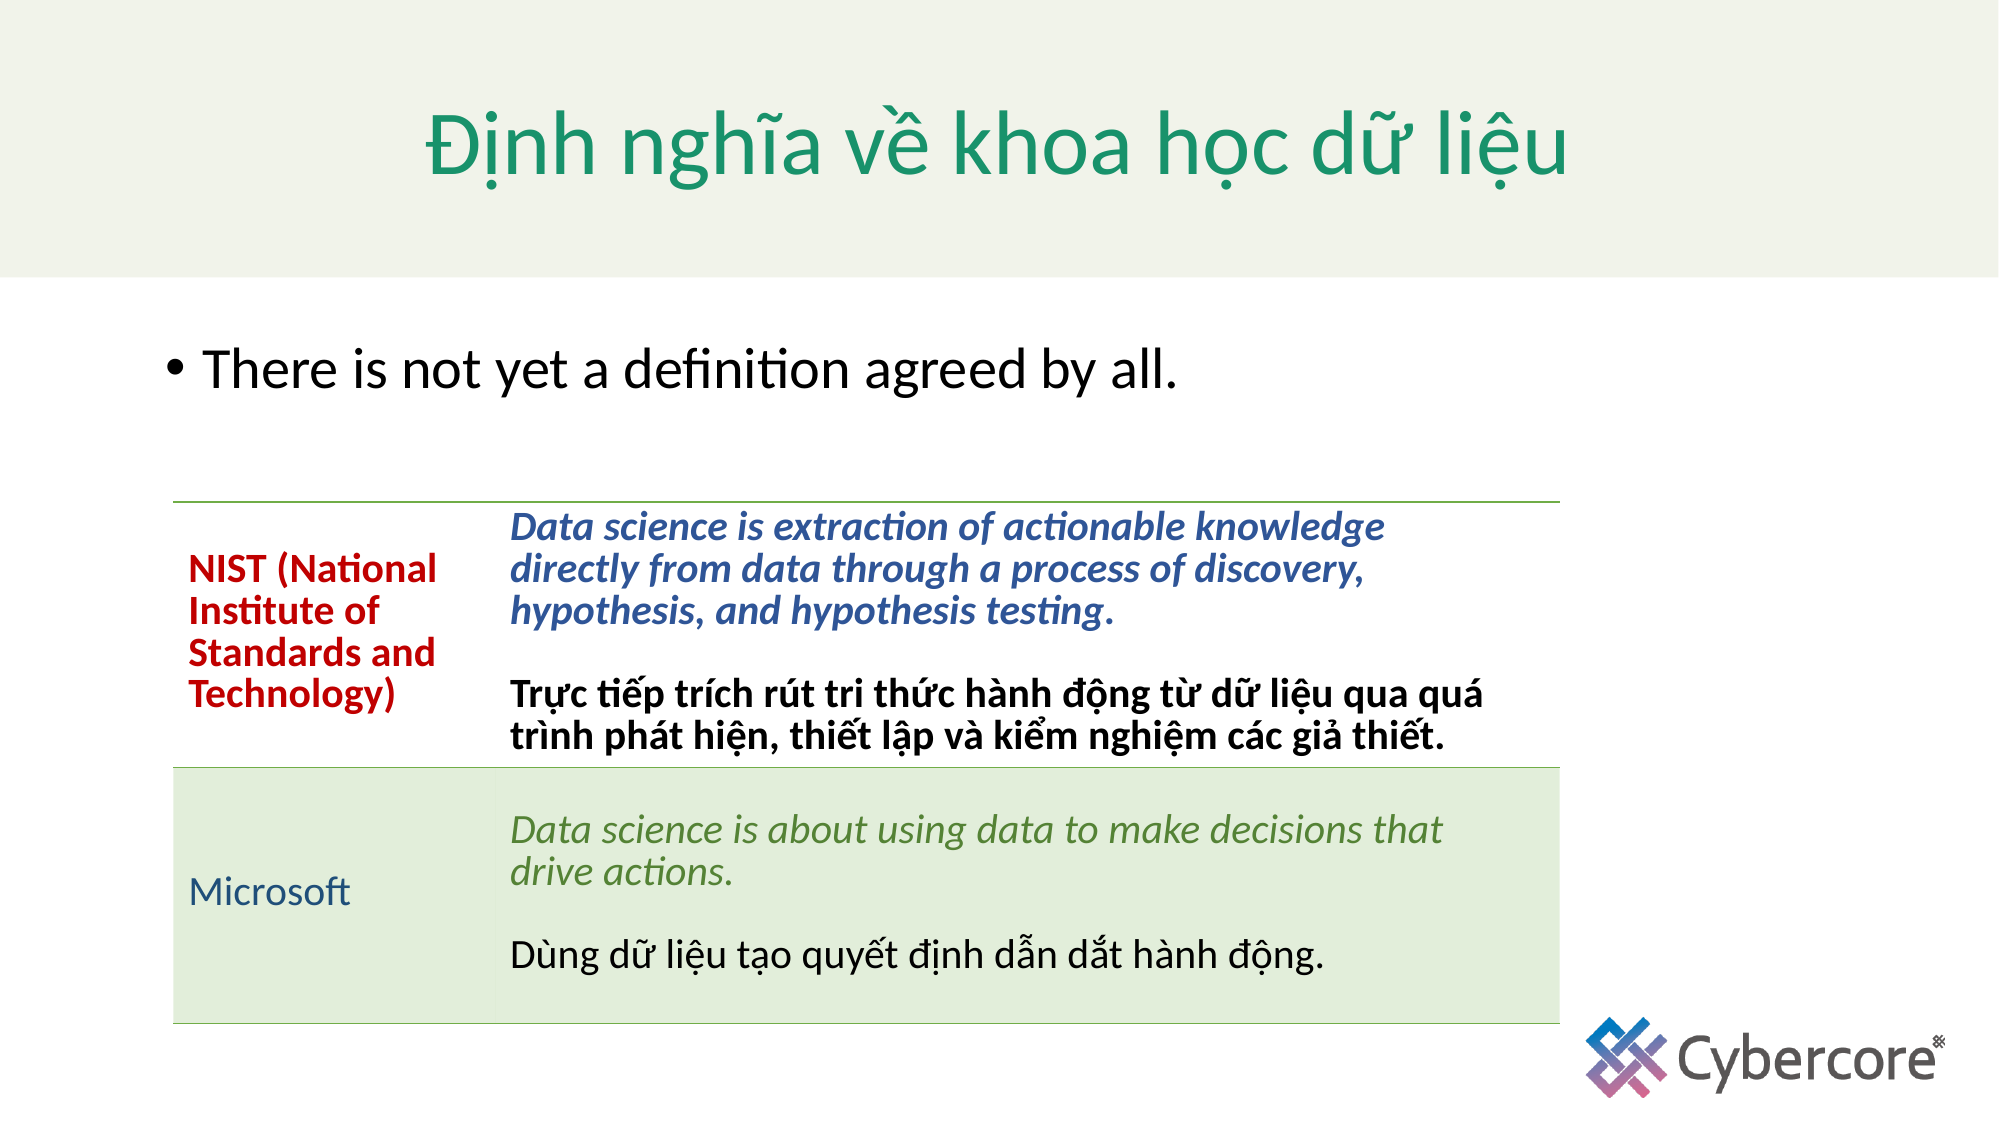

# Định nghĩa về khoa học dữ liệu

There is not yet a definition agreed by all.
| NIST (National Institute of Standards and Technology) | Data science is extraction of actionable knowledge directly from data through a process of discovery, hypothesis, and hypothesis testing. Trực tiếp trích rút tri thức hành động từ dữ liệu qua quá trình phát hiện, thiết lập và kiểm nghiệm các giả thiết. |
| --- | --- |
| Microsoft | Data science is about using data to make decisions that drive actions. Dùng dữ liệu tạo quyết định dẫn dắt hành động. |